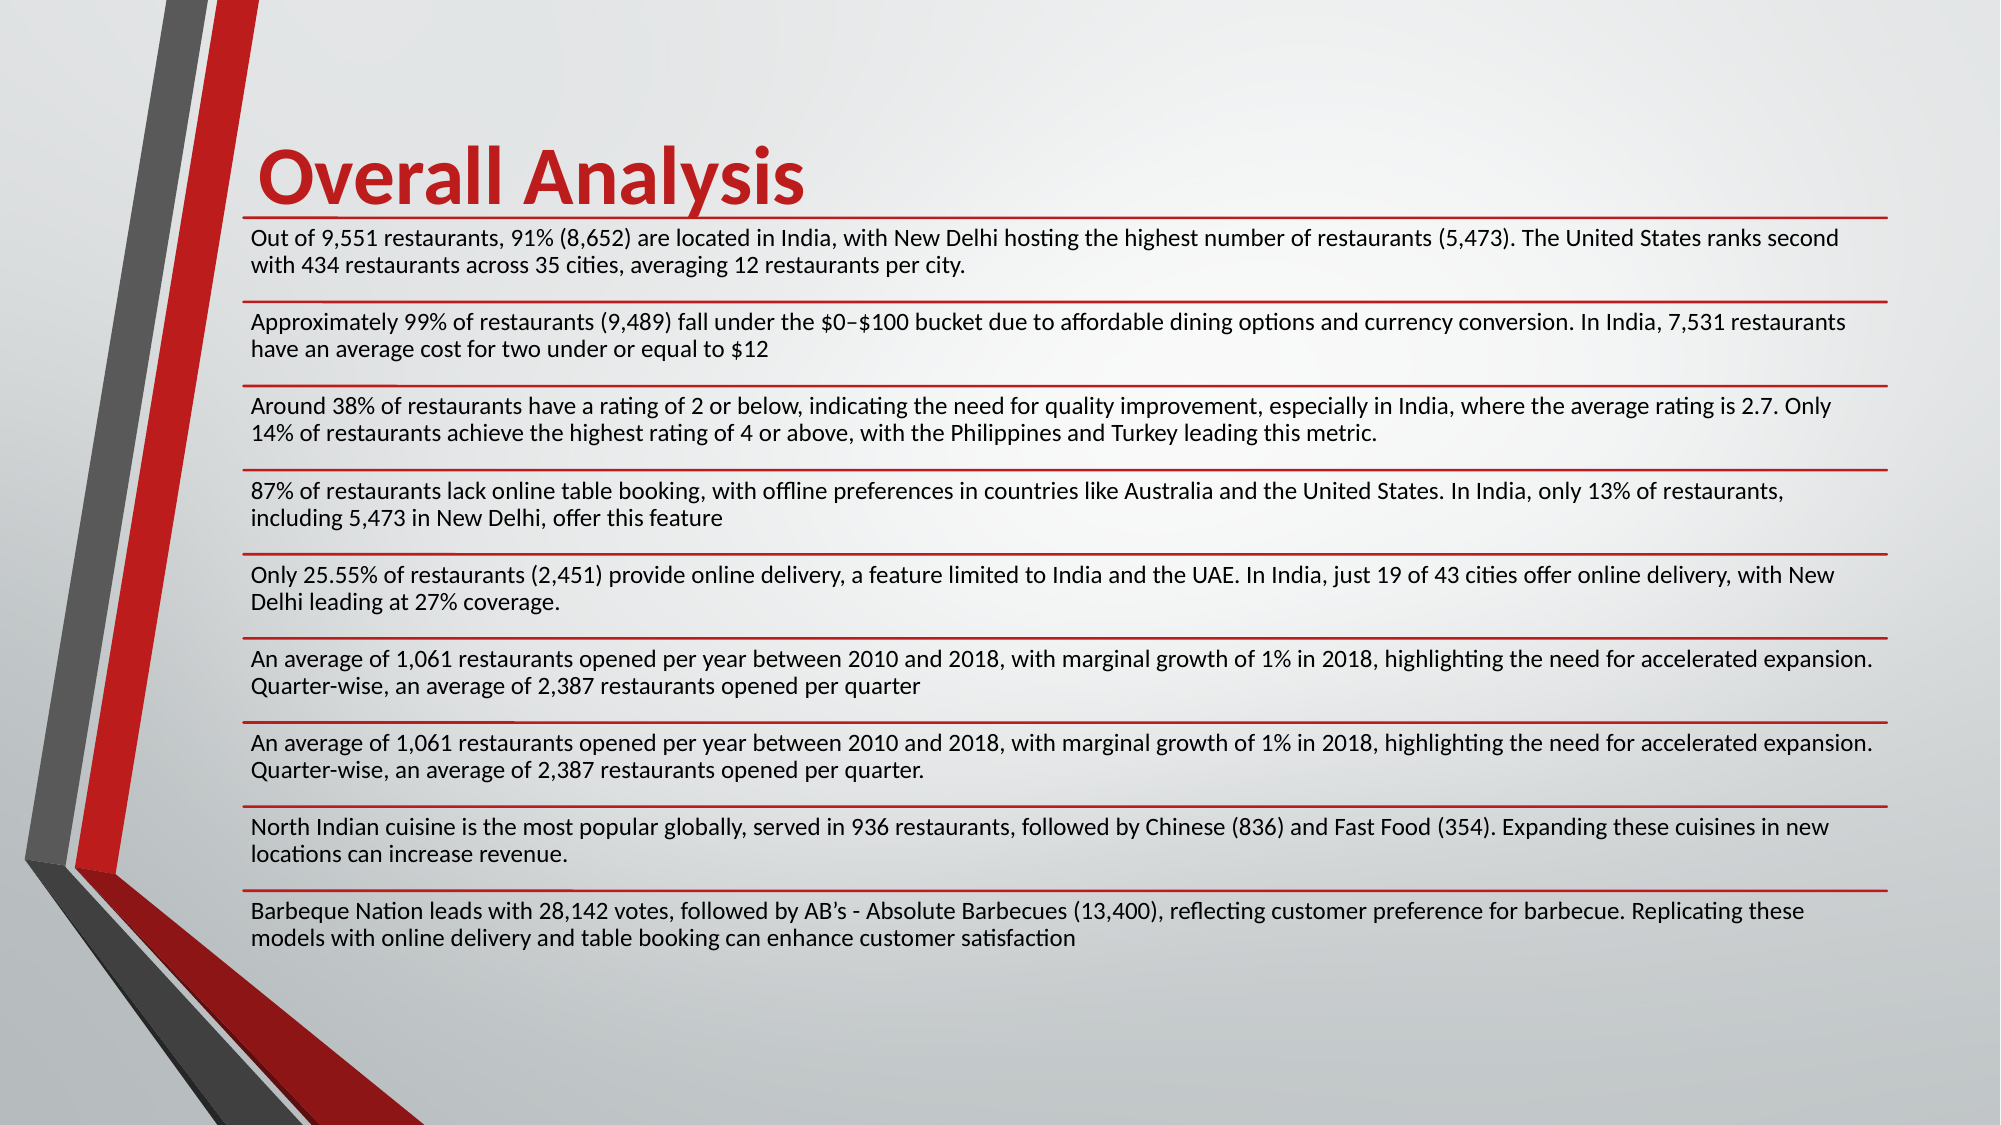

# Overall Analysis
Out of 9,551 restaurants, 91% (8,652) are located in India, with New Delhi hosting the highest number of restaurants (5,473). The United States ranks second with 434 restaurants across 35 cities, averaging 12 restaurants per city.
Approximately 99% of restaurants (9,489) fall under the $0–$100 bucket due to affordable dining options and currency conversion. In India, 7,531 restaurants have an average cost for two under or equal to $12
Around 38% of restaurants have a rating of 2 or below, indicating the need for quality improvement, especially in India, where the average rating is 2.7. Only 14% of restaurants achieve the highest rating of 4 or above, with the Philippines and Turkey leading this metric.
87% of restaurants lack online table booking, with offline preferences in countries like Australia and the United States. In India, only 13% of restaurants, including 5,473 in New Delhi, offer this feature
Only 25.55% of restaurants (2,451) provide online delivery, a feature limited to India and the UAE. In India, just 19 of 43 cities offer online delivery, with New Delhi leading at 27% coverage.
An average of 1,061 restaurants opened per year between 2010 and 2018, with marginal growth of 1% in 2018, highlighting the need for accelerated expansion. Quarter-wise, an average of 2,387 restaurants opened per quarter
An average of 1,061 restaurants opened per year between 2010 and 2018, with marginal growth of 1% in 2018, highlighting the need for accelerated expansion. Quarter-wise, an average of 2,387 restaurants opened per quarter.
North Indian cuisine is the most popular globally, served in 936 restaurants, followed by Chinese (836) and Fast Food (354). Expanding these cuisines in new locations can increase revenue.
Barbeque Nation leads with 28,142 votes, followed by AB’s - Absolute Barbecues (13,400), reflecting customer preference for barbecue. Replicating these models with online delivery and table booking can enhance customer satisfaction